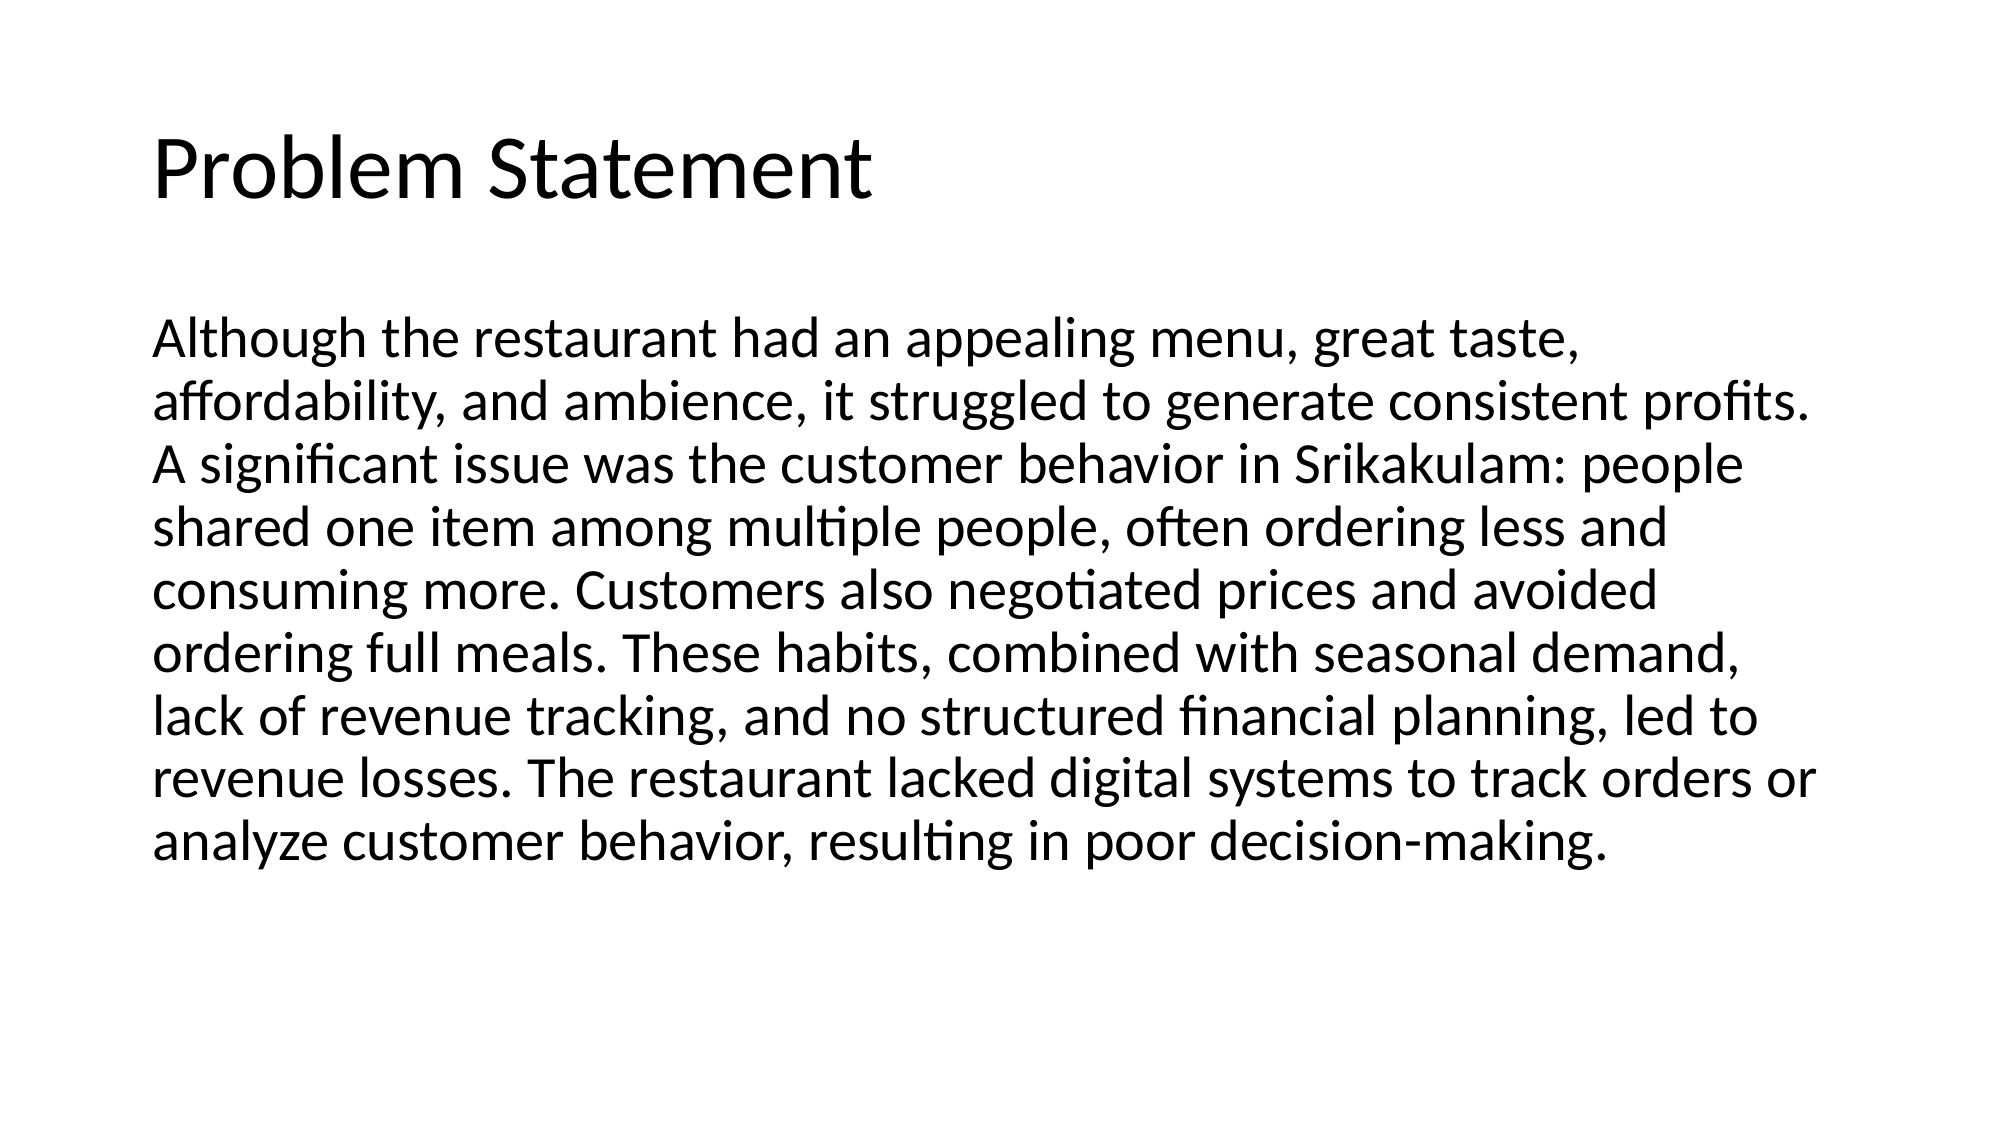

# Problem Statement
Although the restaurant had an appealing menu, great taste, affordability, and ambience, it struggled to generate consistent profits. A significant issue was the customer behavior in Srikakulam: people shared one item among multiple people, often ordering less and consuming more. Customers also negotiated prices and avoided ordering full meals. These habits, combined with seasonal demand, lack of revenue tracking, and no structured financial planning, led to revenue losses. The restaurant lacked digital systems to track orders or analyze customer behavior, resulting in poor decision-making.